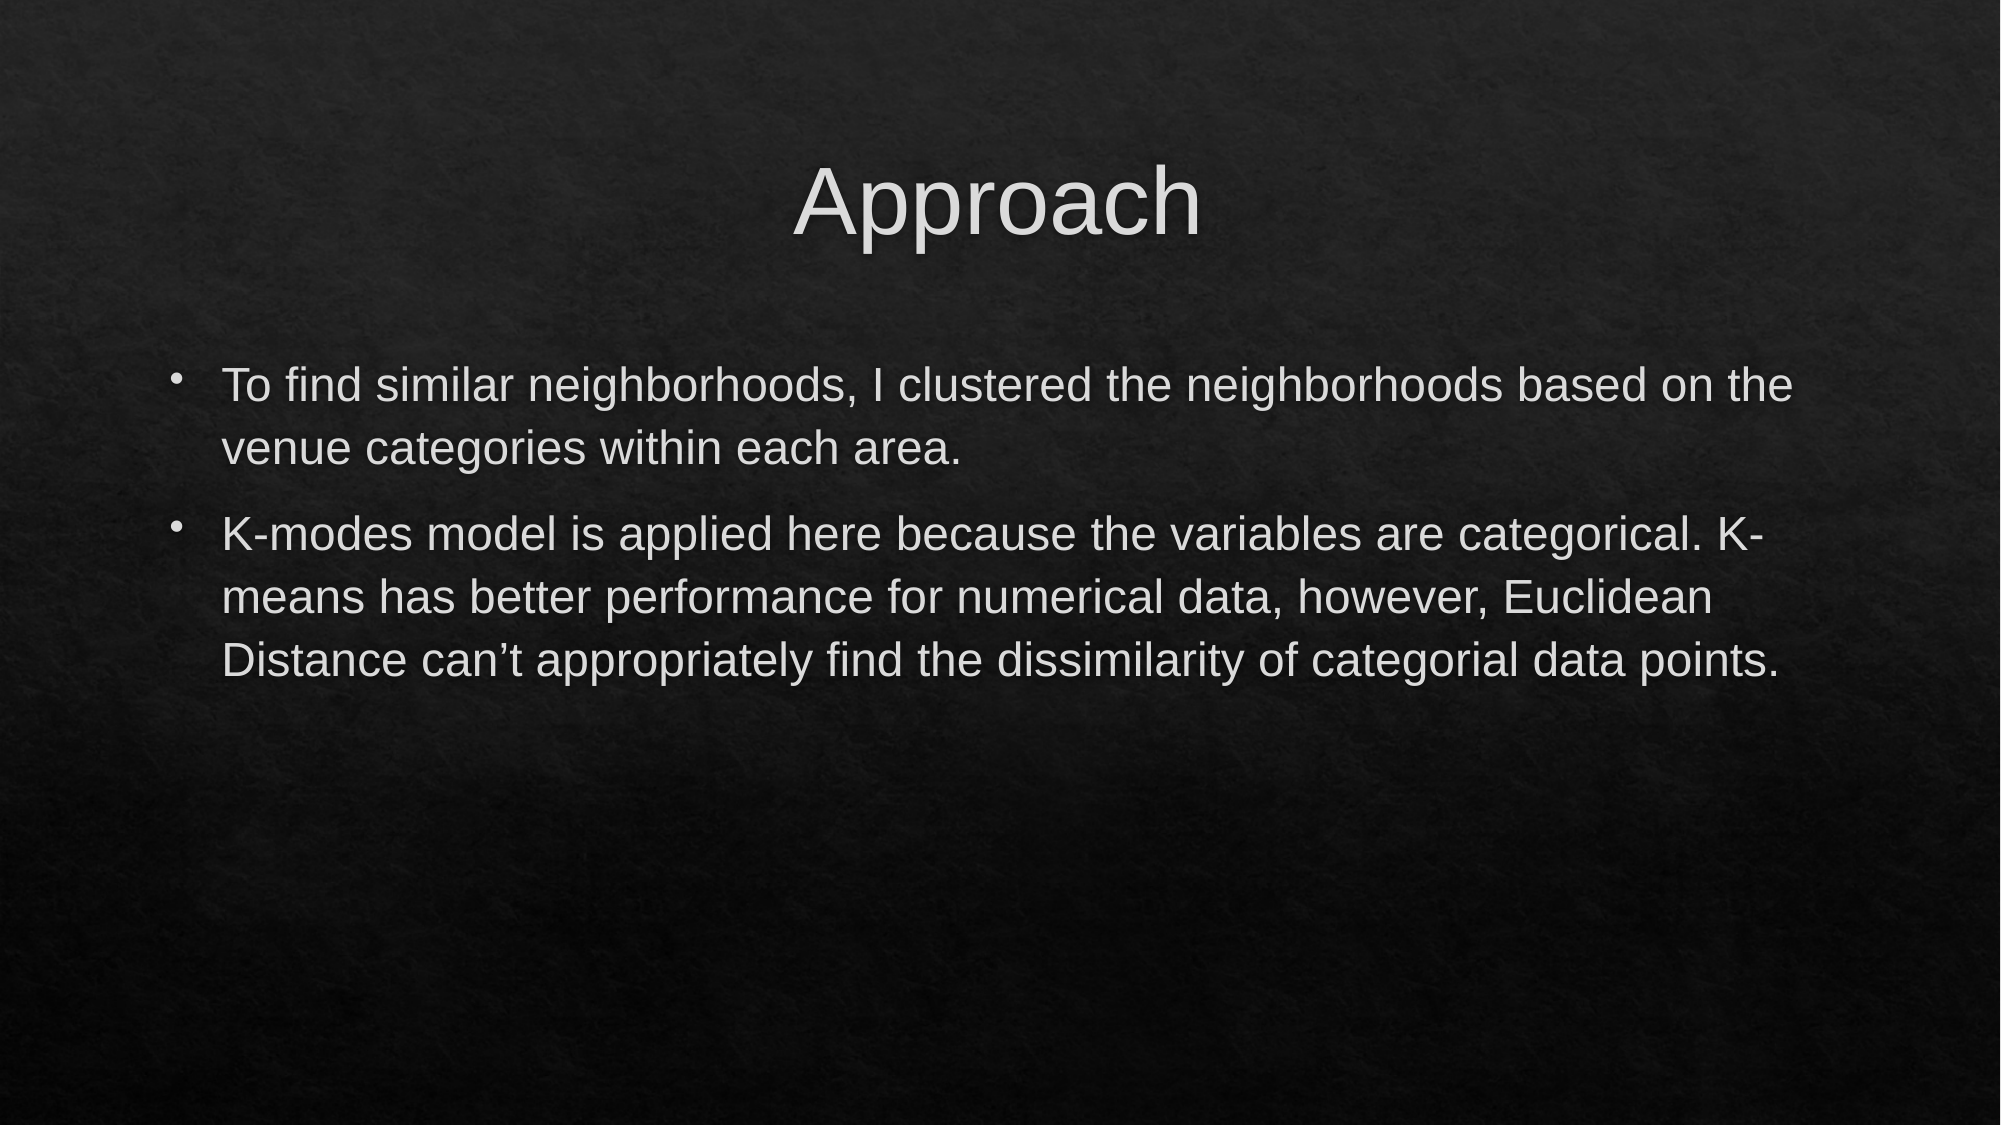

# Approach
To find similar neighborhoods, I clustered the neighborhoods based on the venue categories within each area.
K-modes model is applied here because the variables are categorical. K-means has better performance for numerical data, however, Euclidean Distance can’t appropriately find the dissimilarity of categorial data points.